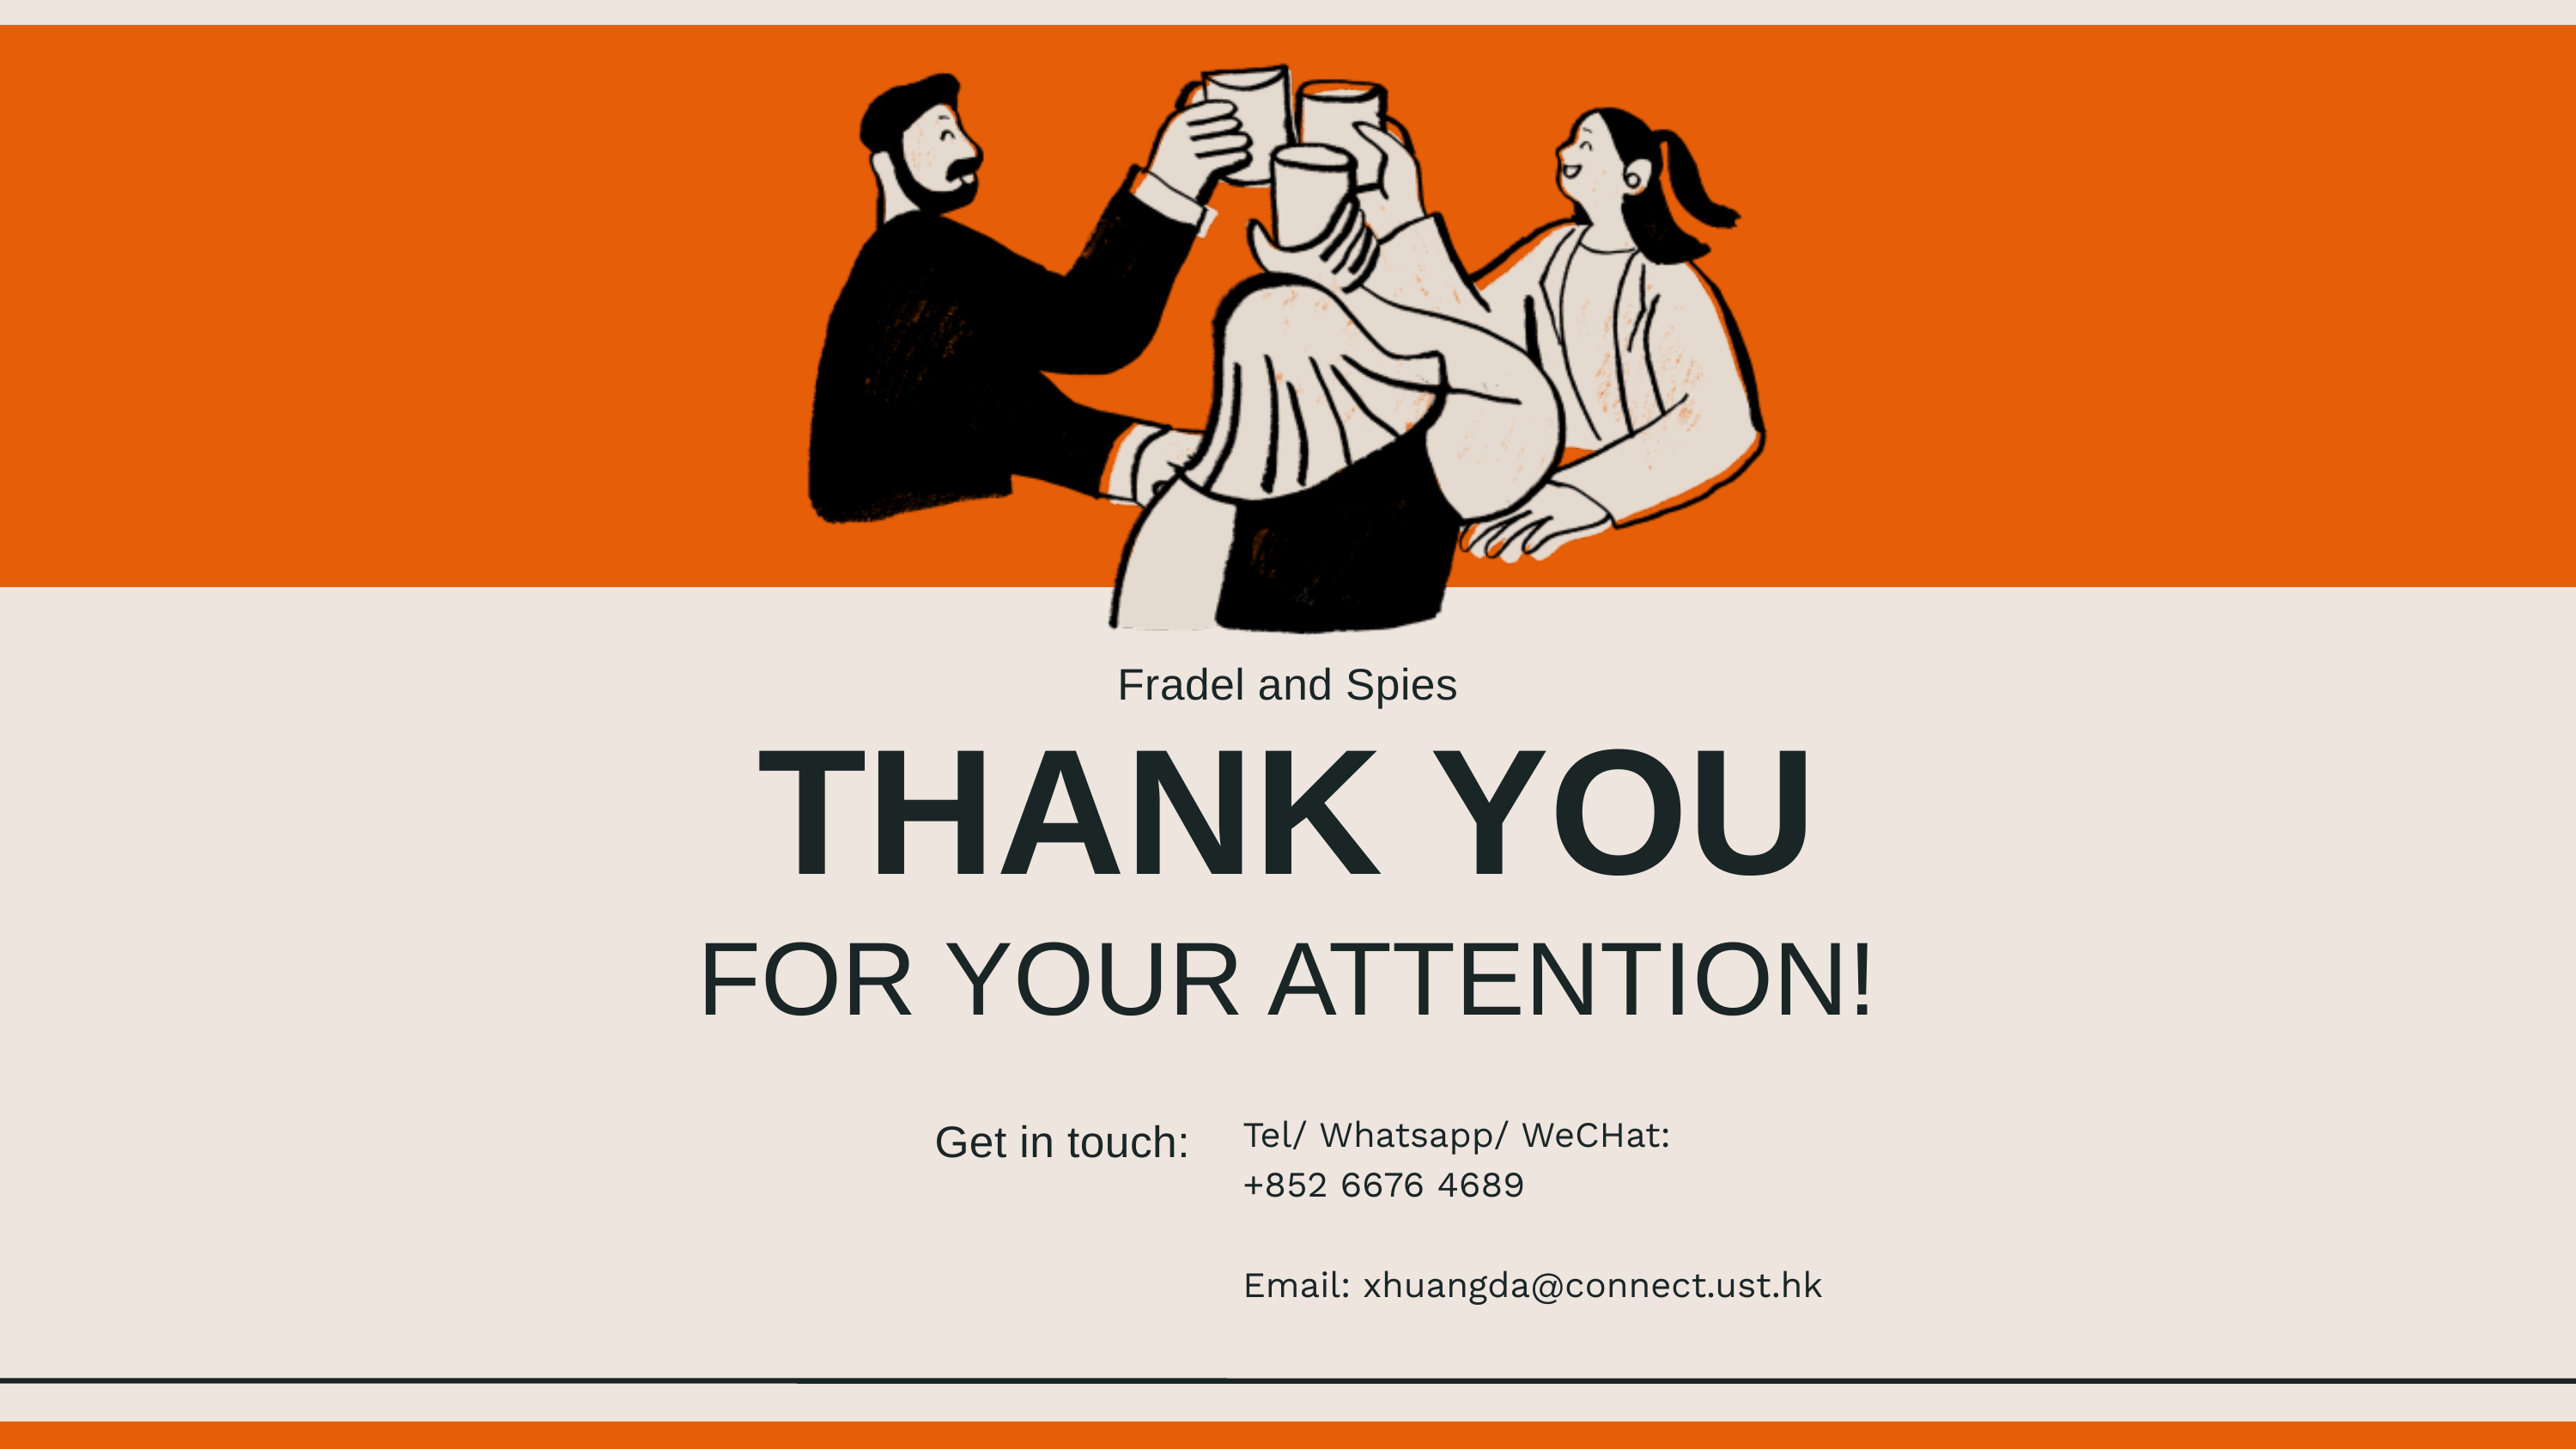

Fradel and Spies
THANK YOU
FOR YOUR ATTENTION!
Get in touch:
Tel/ Whatsapp/ WeCHat:
+852 6676 4689

Email: xhuangda@connect.ust.hk